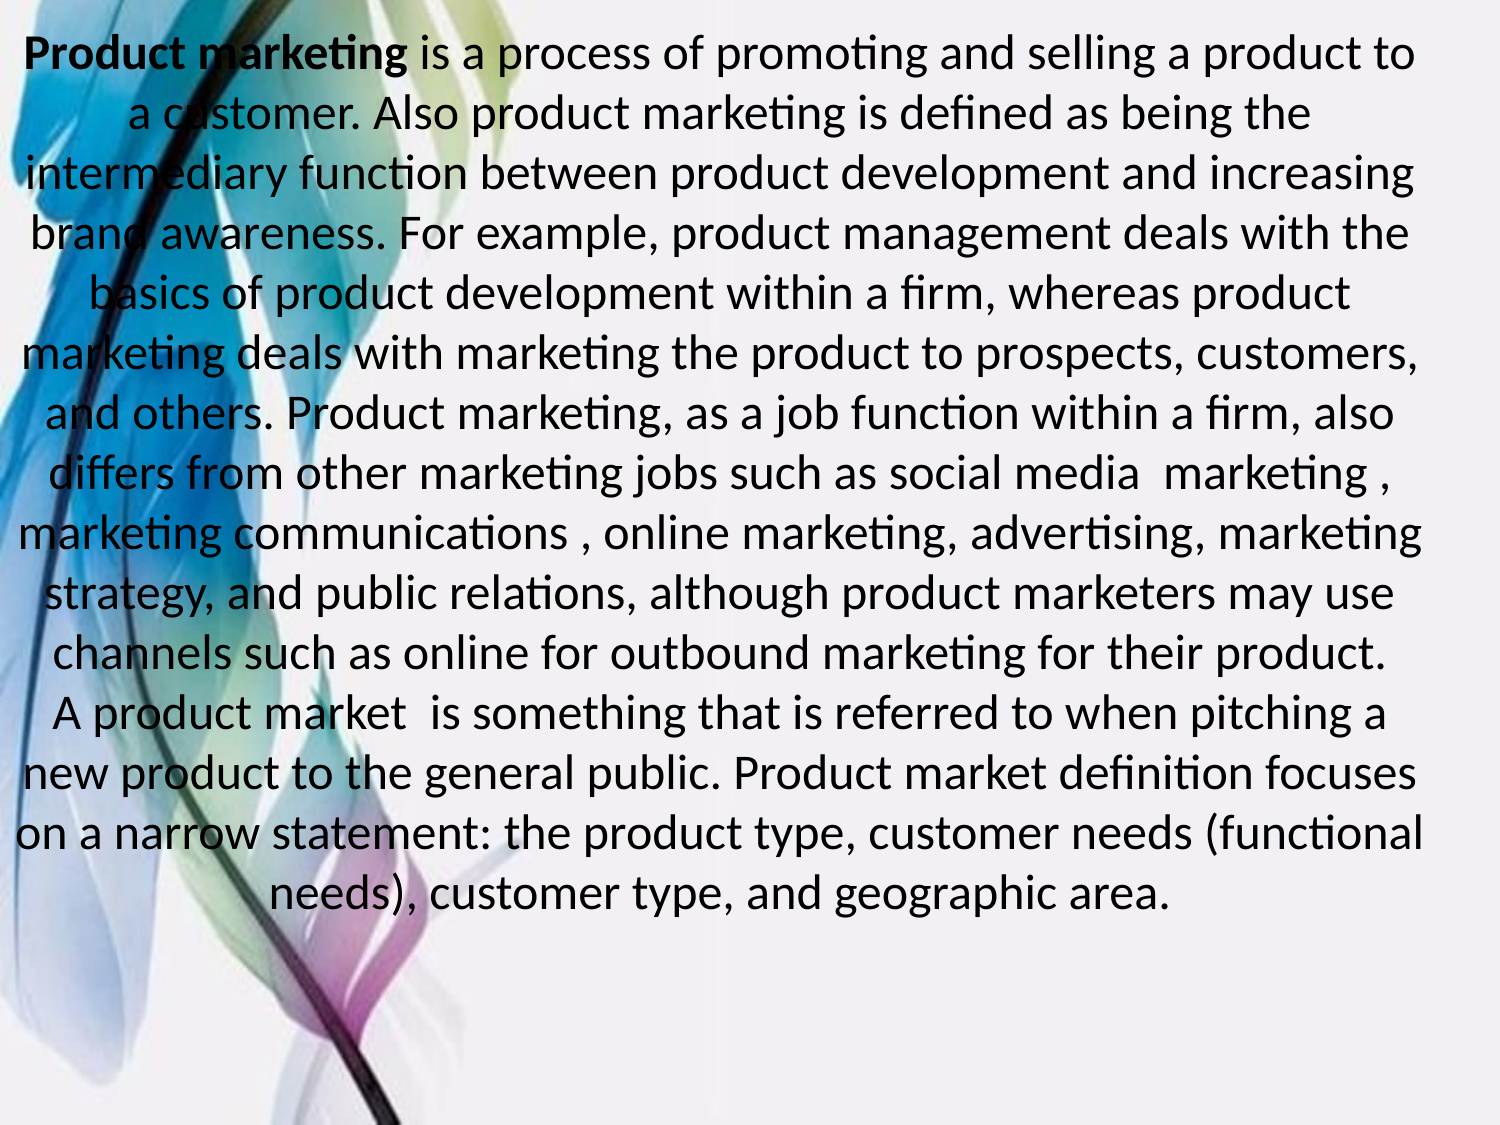

# Product marketing is a process of promoting and selling a product to a customer. Also product marketing is defined as being the intermediary function between product development and increasing brand awareness. For example, product management deals with the basics of product development within a firm, whereas product marketing deals with marketing the product to prospects, customers, and others. Product marketing, as a job function within a firm, also differs from other marketing jobs such as social media  marketing , marketing communications , online marketing, advertising, marketing strategy, and public relations, although product marketers may use channels such as online for outbound marketing for their product. A product market  is something that is referred to when pitching a new product to the general public. Product market definition focuses on a narrow statement: the product type, customer needs (functional needs), customer type, and geographic area.